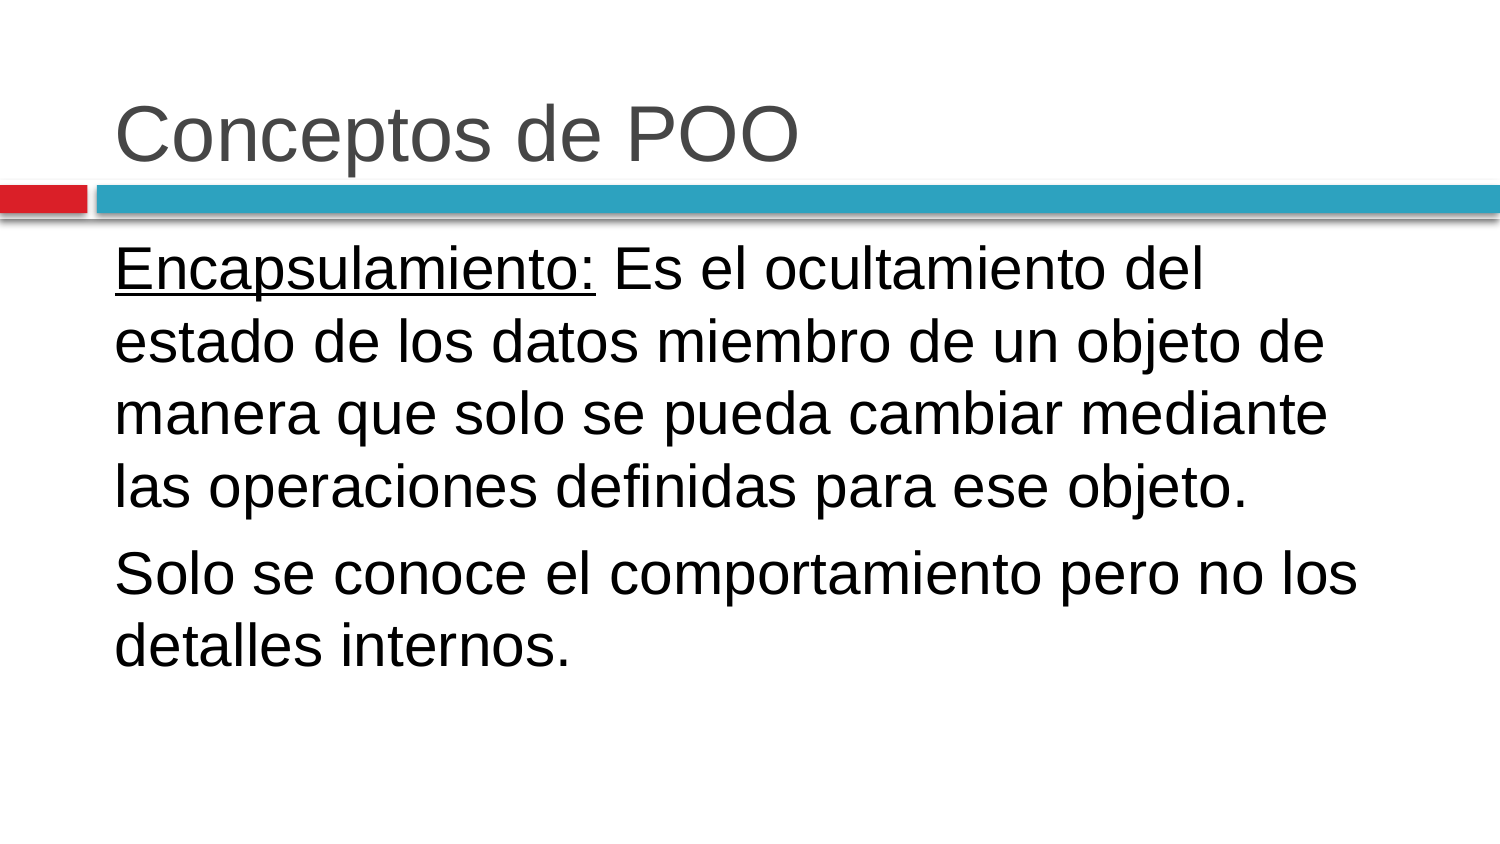

# Conceptos de POO
Encapsulamiento: Es el ocultamiento del estado de los datos miembro de un objeto de manera que solo se pueda cambiar mediante las operaciones definidas para ese objeto.
Solo se conoce el comportamiento pero no los detalles internos.